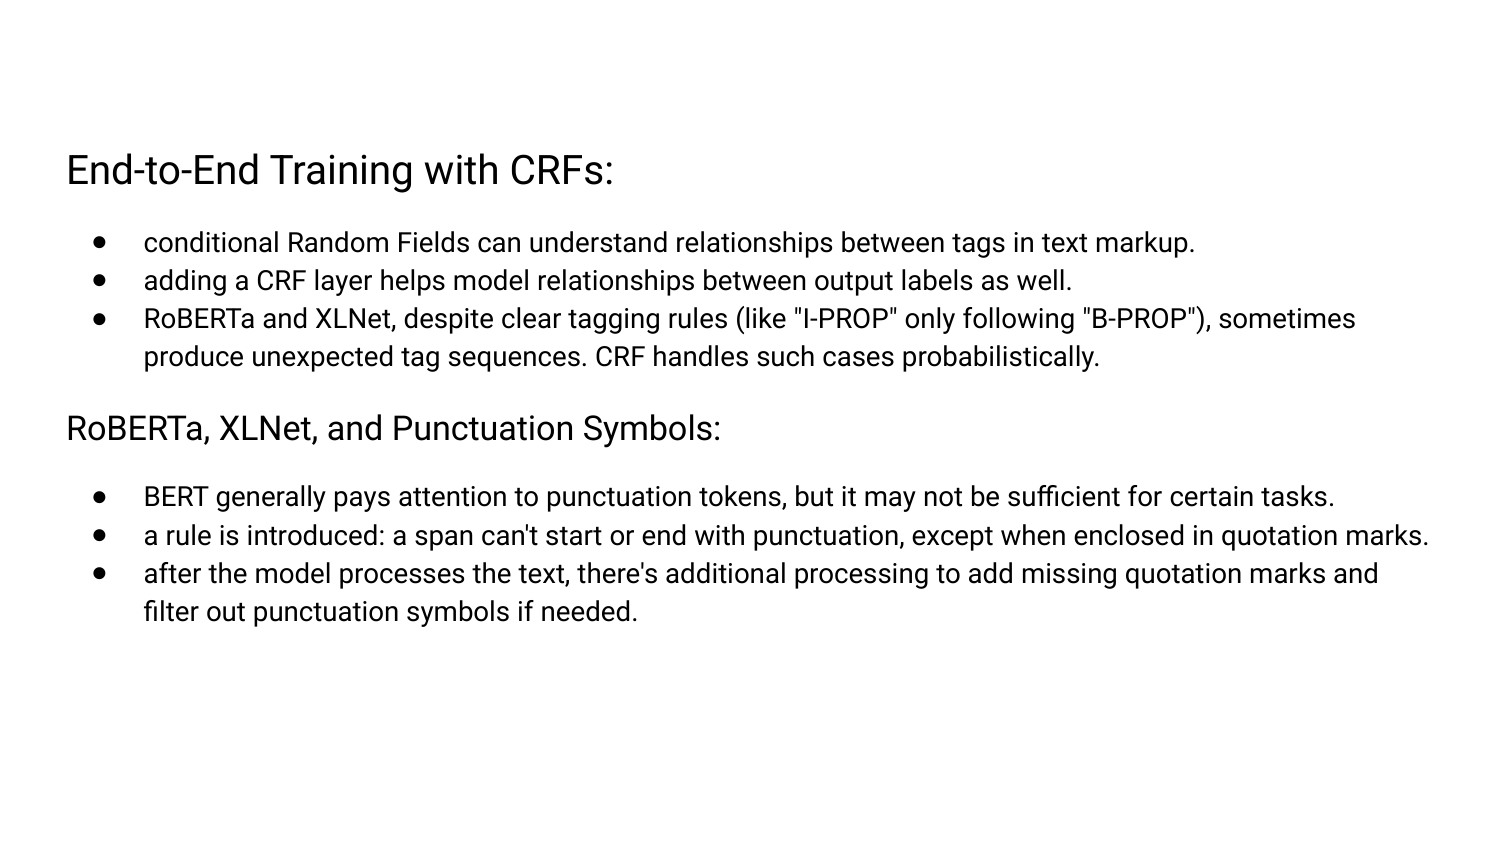

End-to-End Training with CRFs:
conditional Random Fields can understand relationships between tags in text markup.
adding a CRF layer helps model relationships between output labels as well.
RoBERTa and XLNet, despite clear tagging rules (like "I-PROP" only following "B-PROP"), sometimes produce unexpected tag sequences. CRF handles such cases probabilistically.
RoBERTa, XLNet, and Punctuation Symbols:
BERT generally pays attention to punctuation tokens, but it may not be sufficient for certain tasks.
a rule is introduced: a span can't start or end with punctuation, except when enclosed in quotation marks.
after the model processes the text, there's additional processing to add missing quotation marks and filter out punctuation symbols if needed.